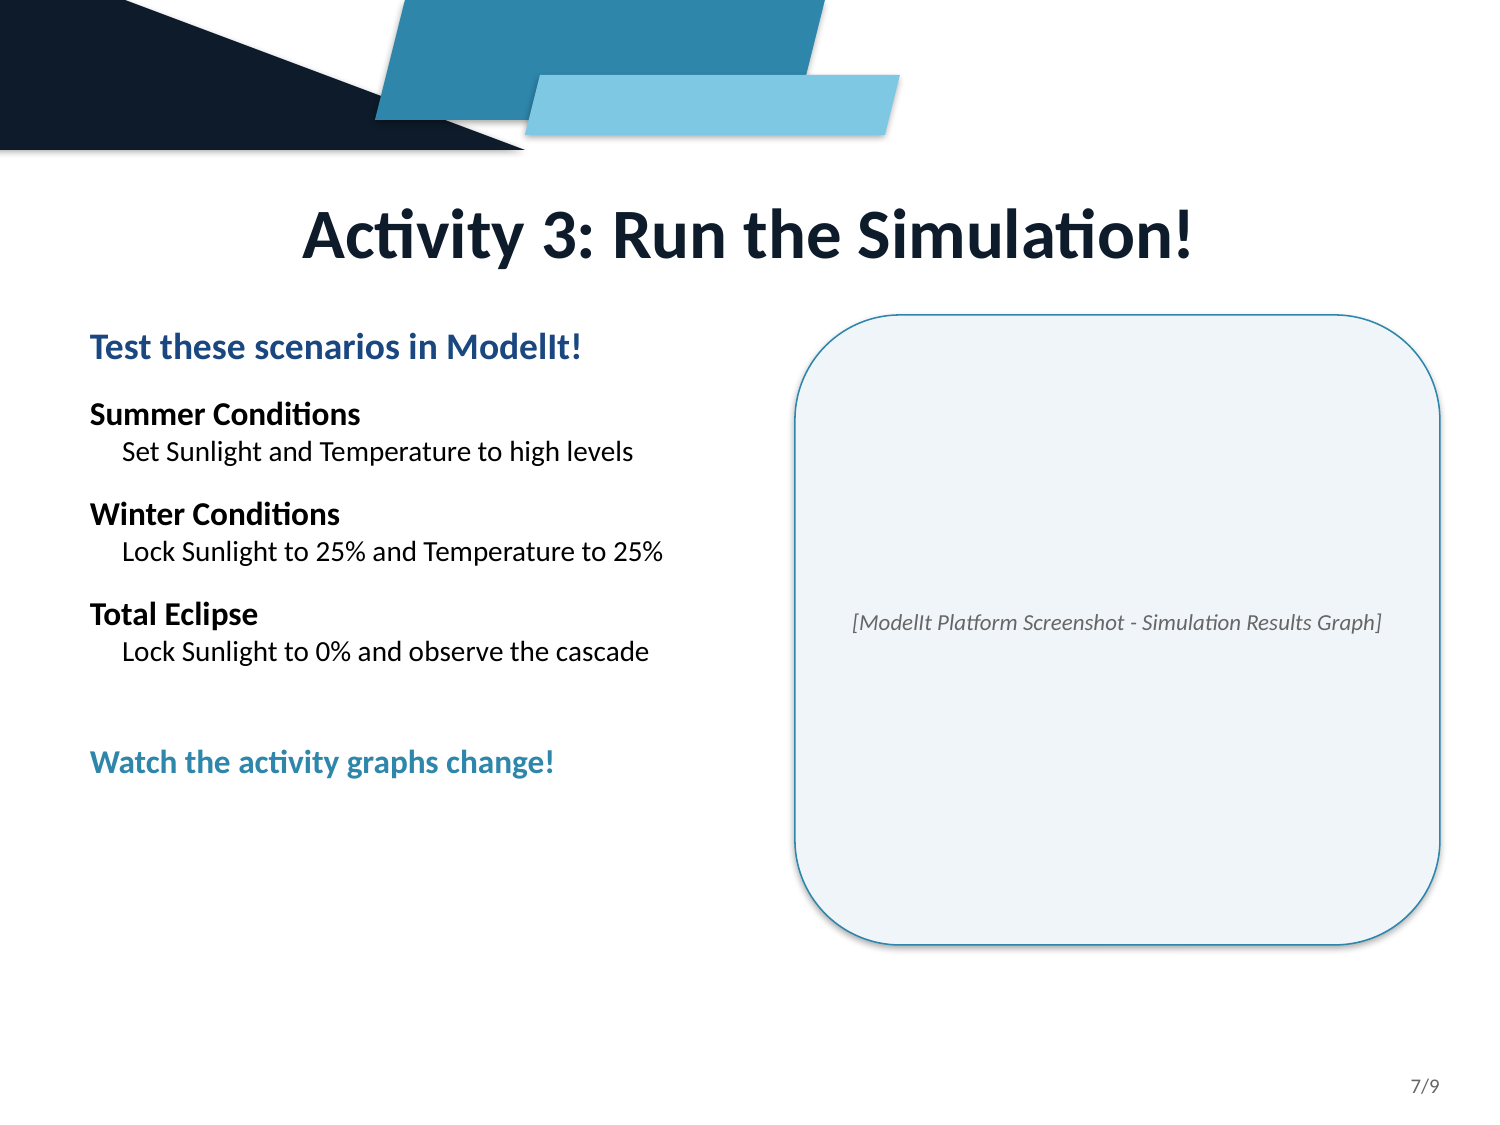

Activity 3: Run the Simulation!
Test these scenarios in ModelIt!
Summer Conditions
     Set Sunlight and Temperature to high levels
Winter Conditions
     Lock Sunlight to 25% and Temperature to 25%
Total Eclipse
     Lock Sunlight to 0% and observe the cascade
Watch the activity graphs change!

[ModelIt Platform Screenshot - Simulation Results Graph]
7/9